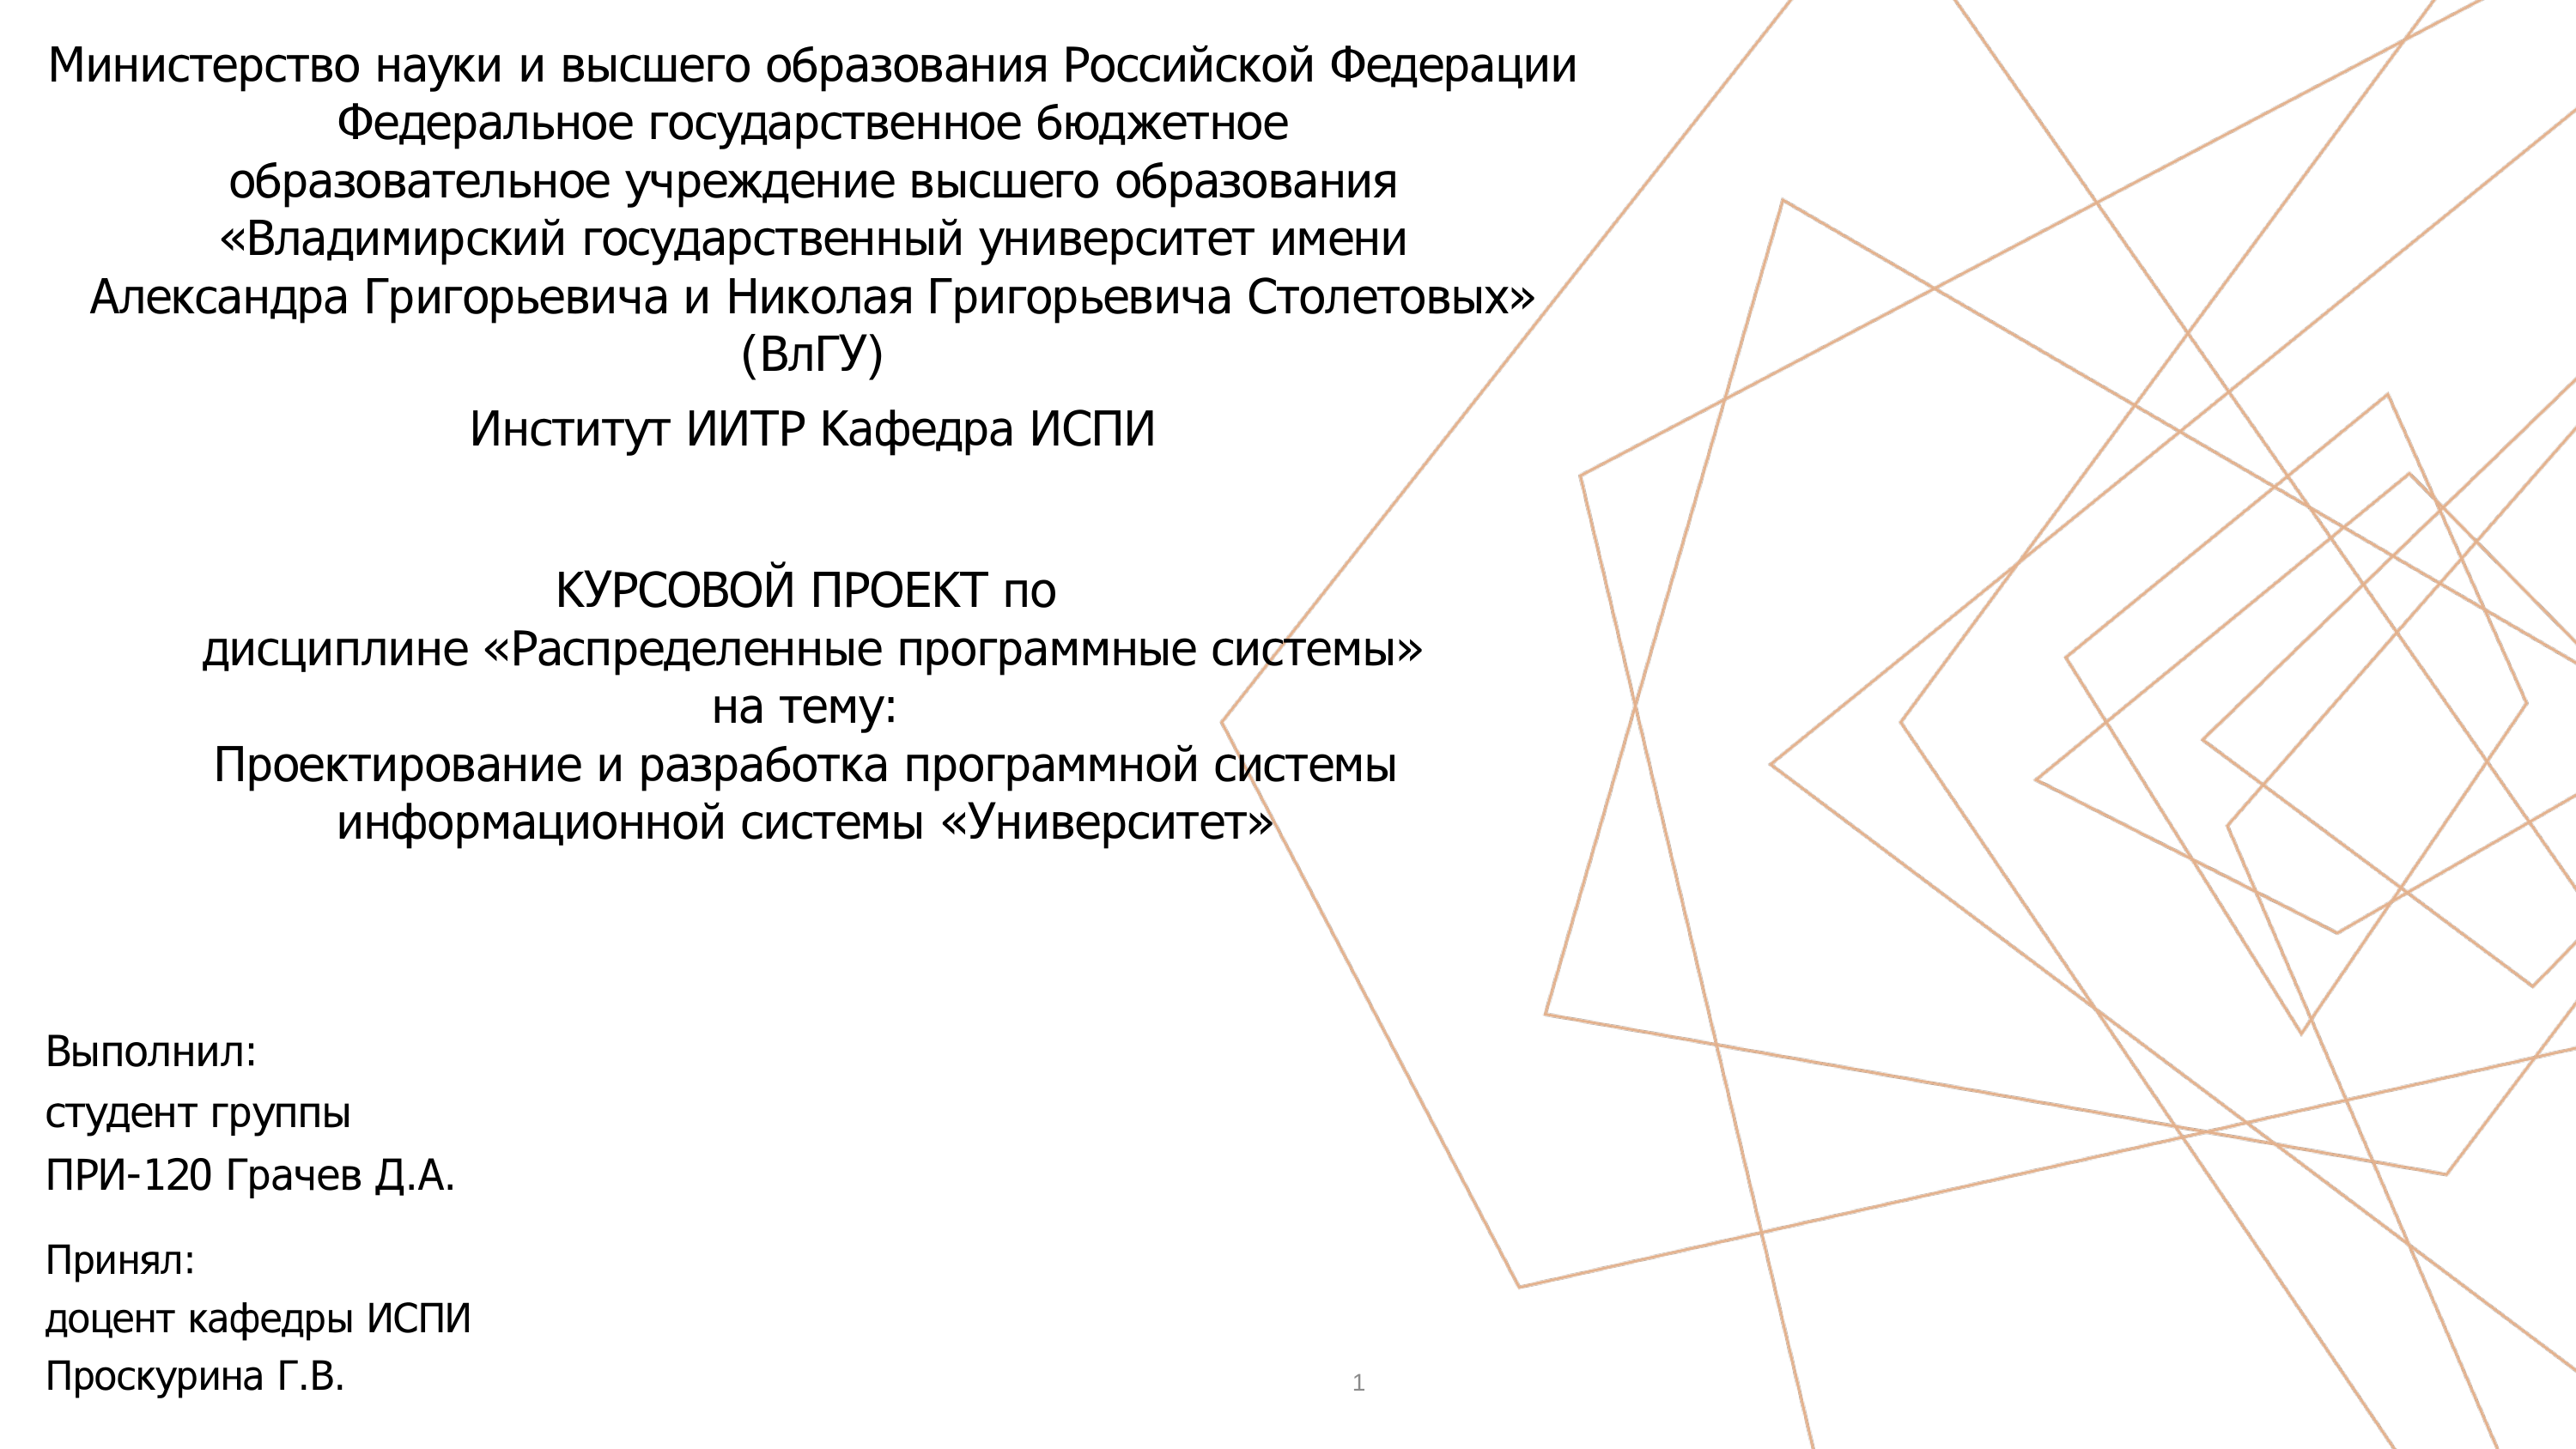

Министерство науки и высшего образования Российской Федерации
Федеральное государственное бюджетное
образовательное учреждение высшего образования
«Владимирский государственный университет имени
Александра Григорьевича и Николая Григорьевича Столетовых»
(ВлГУ)
Институт ИИТР Кафедра ИСПИ
КУРСОВОЙ ПРОЕКТ по
дисциплине «Распределенные программные системы»
на тему:
Проектирование и разработка программной системы
информационной системы «Университет»
Выполнил:
студент группы
ПРИ-120 Грачев Д.А.
Принял:
доцент кафедры ИСПИ
Проскурина Г.В.
1